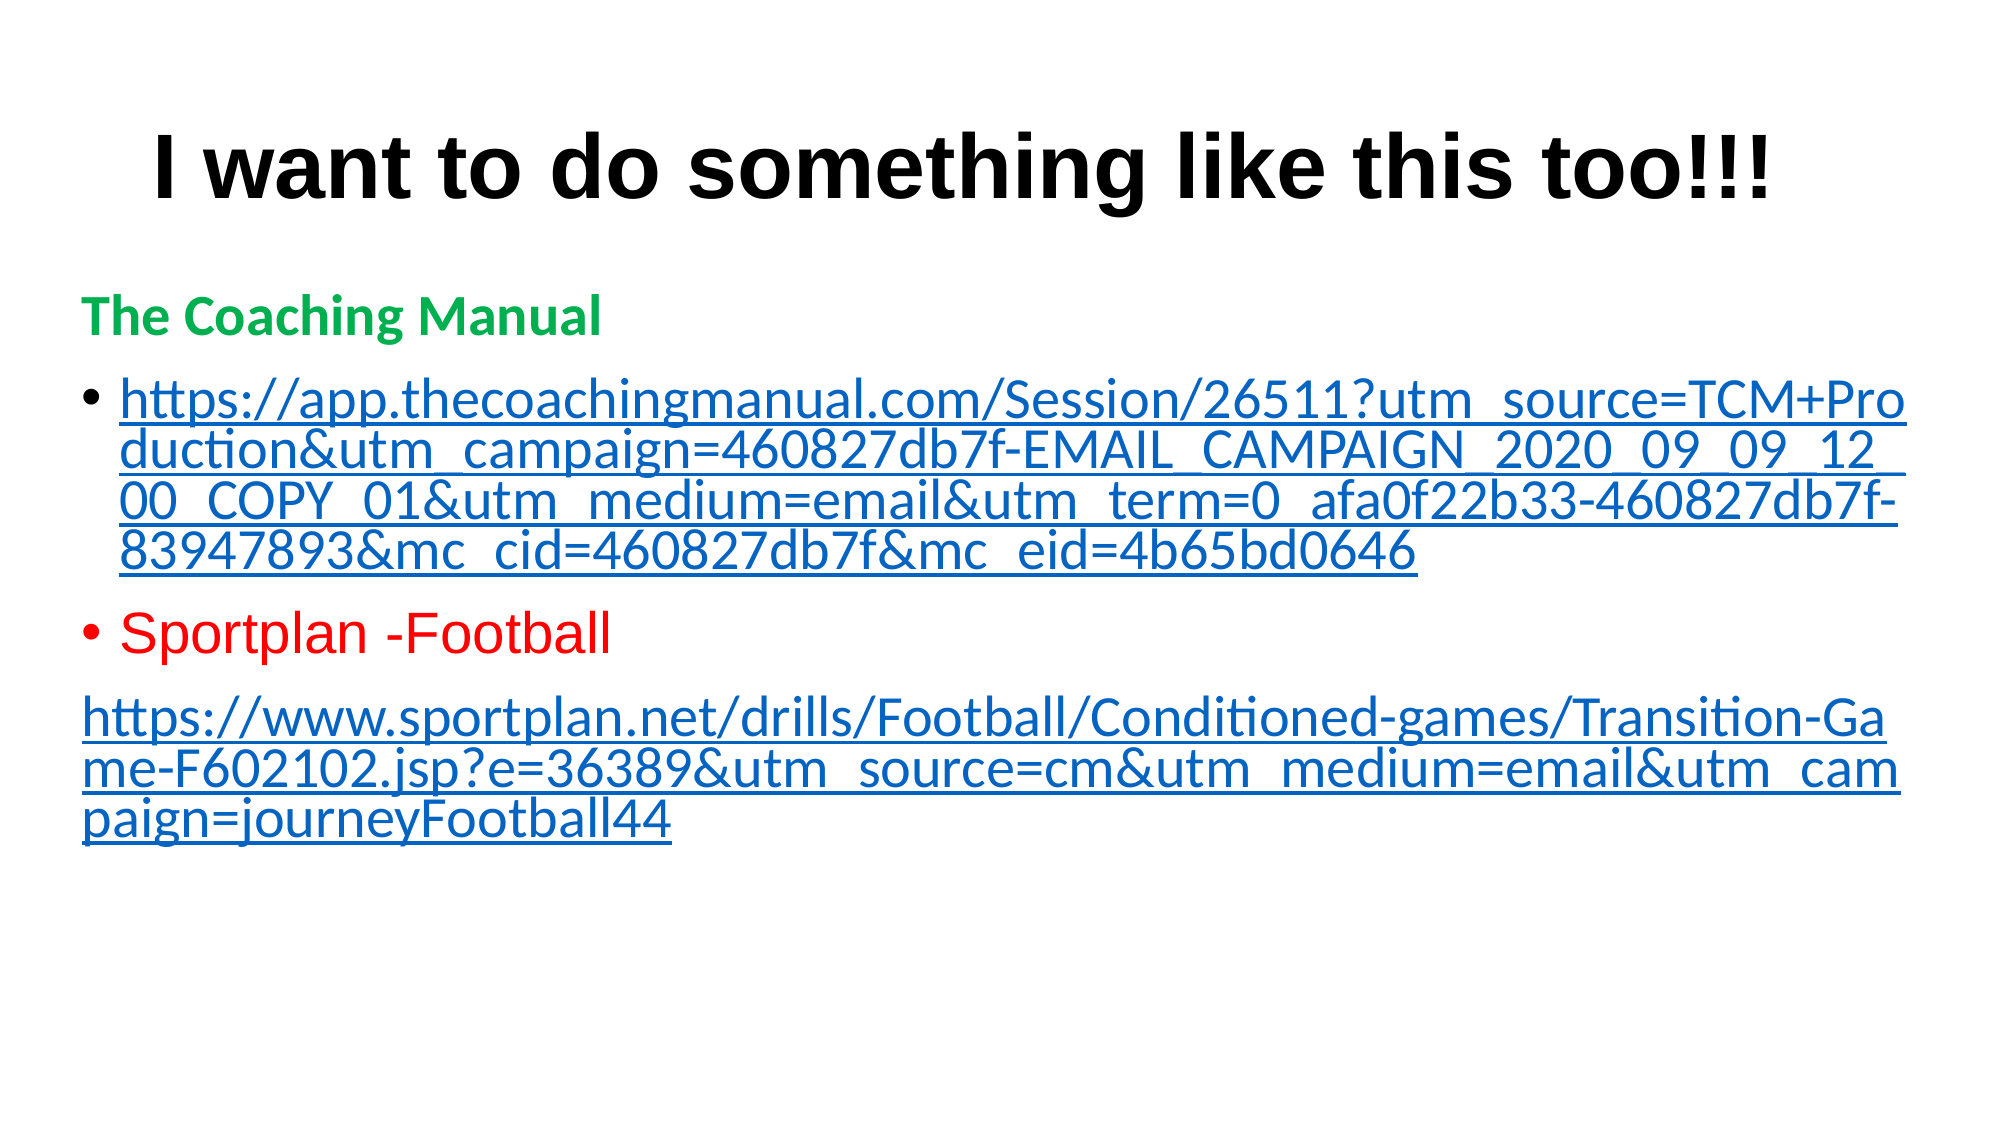

# I want to do something like this too!!!
The Coaching Manual
https://app.thecoachingmanual.com/Session/26511?utm_source=TCM+Production&utm_campaign=460827db7f-EMAIL_CAMPAIGN_2020_09_09_12_00_COPY_01&utm_medium=email&utm_term=0_afa0f22b33-460827db7f-83947893&mc_cid=460827db7f&mc_eid=4b65bd0646
Sportplan -Football
https://www.sportplan.net/drills/Football/Conditioned-games/Transition-Game-F602102.jsp?e=36389&utm_source=cm&utm_medium=email&utm_campaign=journeyFootball44